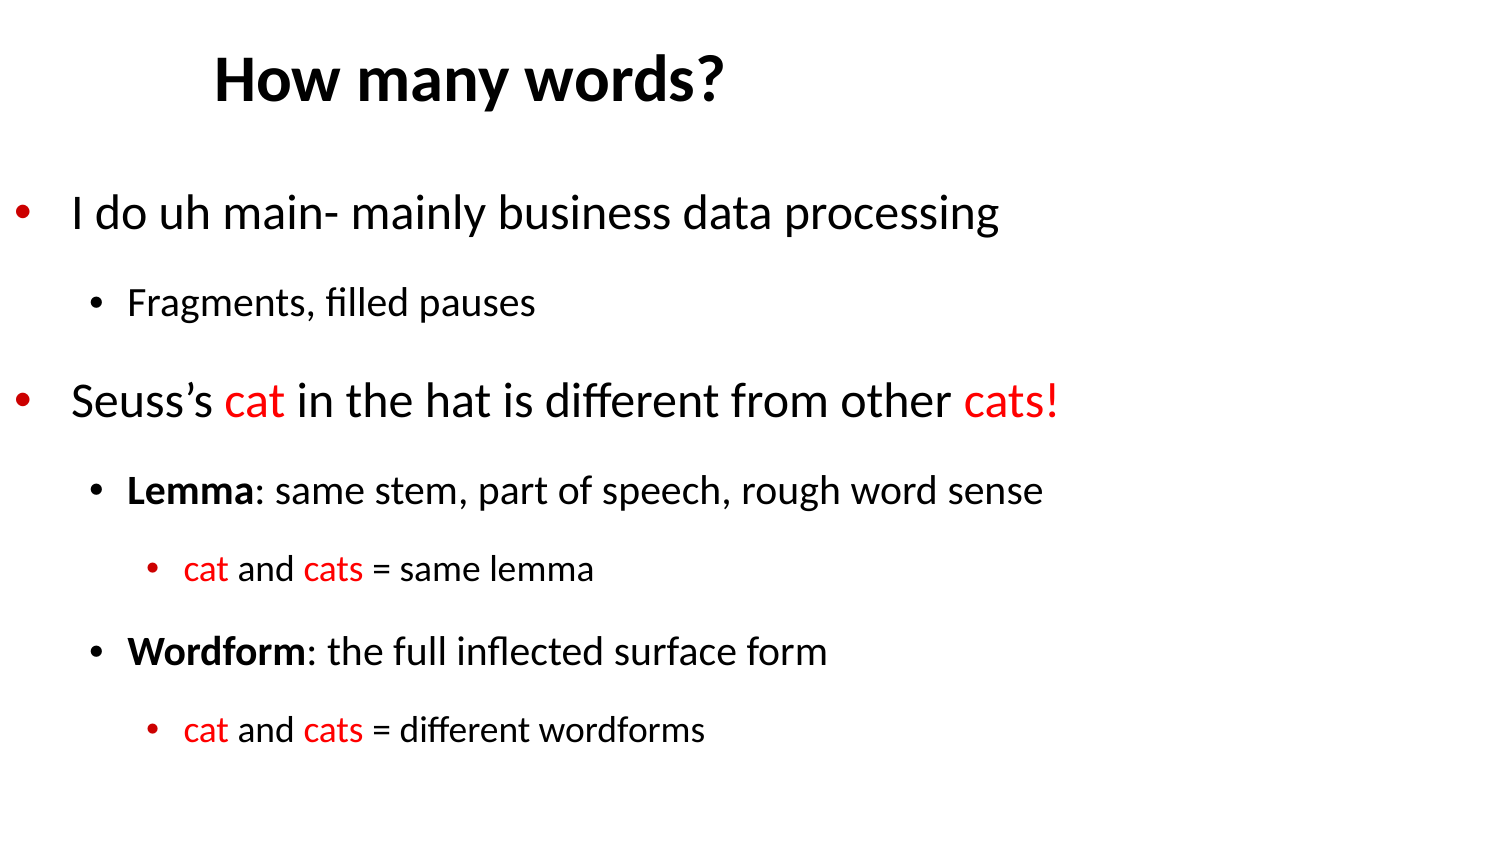

How many words?
I do uh main- mainly business data processing
Fragments, filled pauses
Seuss’s cat in the hat is different from other cats!
Lemma: same stem, part of speech, rough word sense
cat and cats = same lemma
Wordform: the full inflected surface form
cat and cats = different wordforms